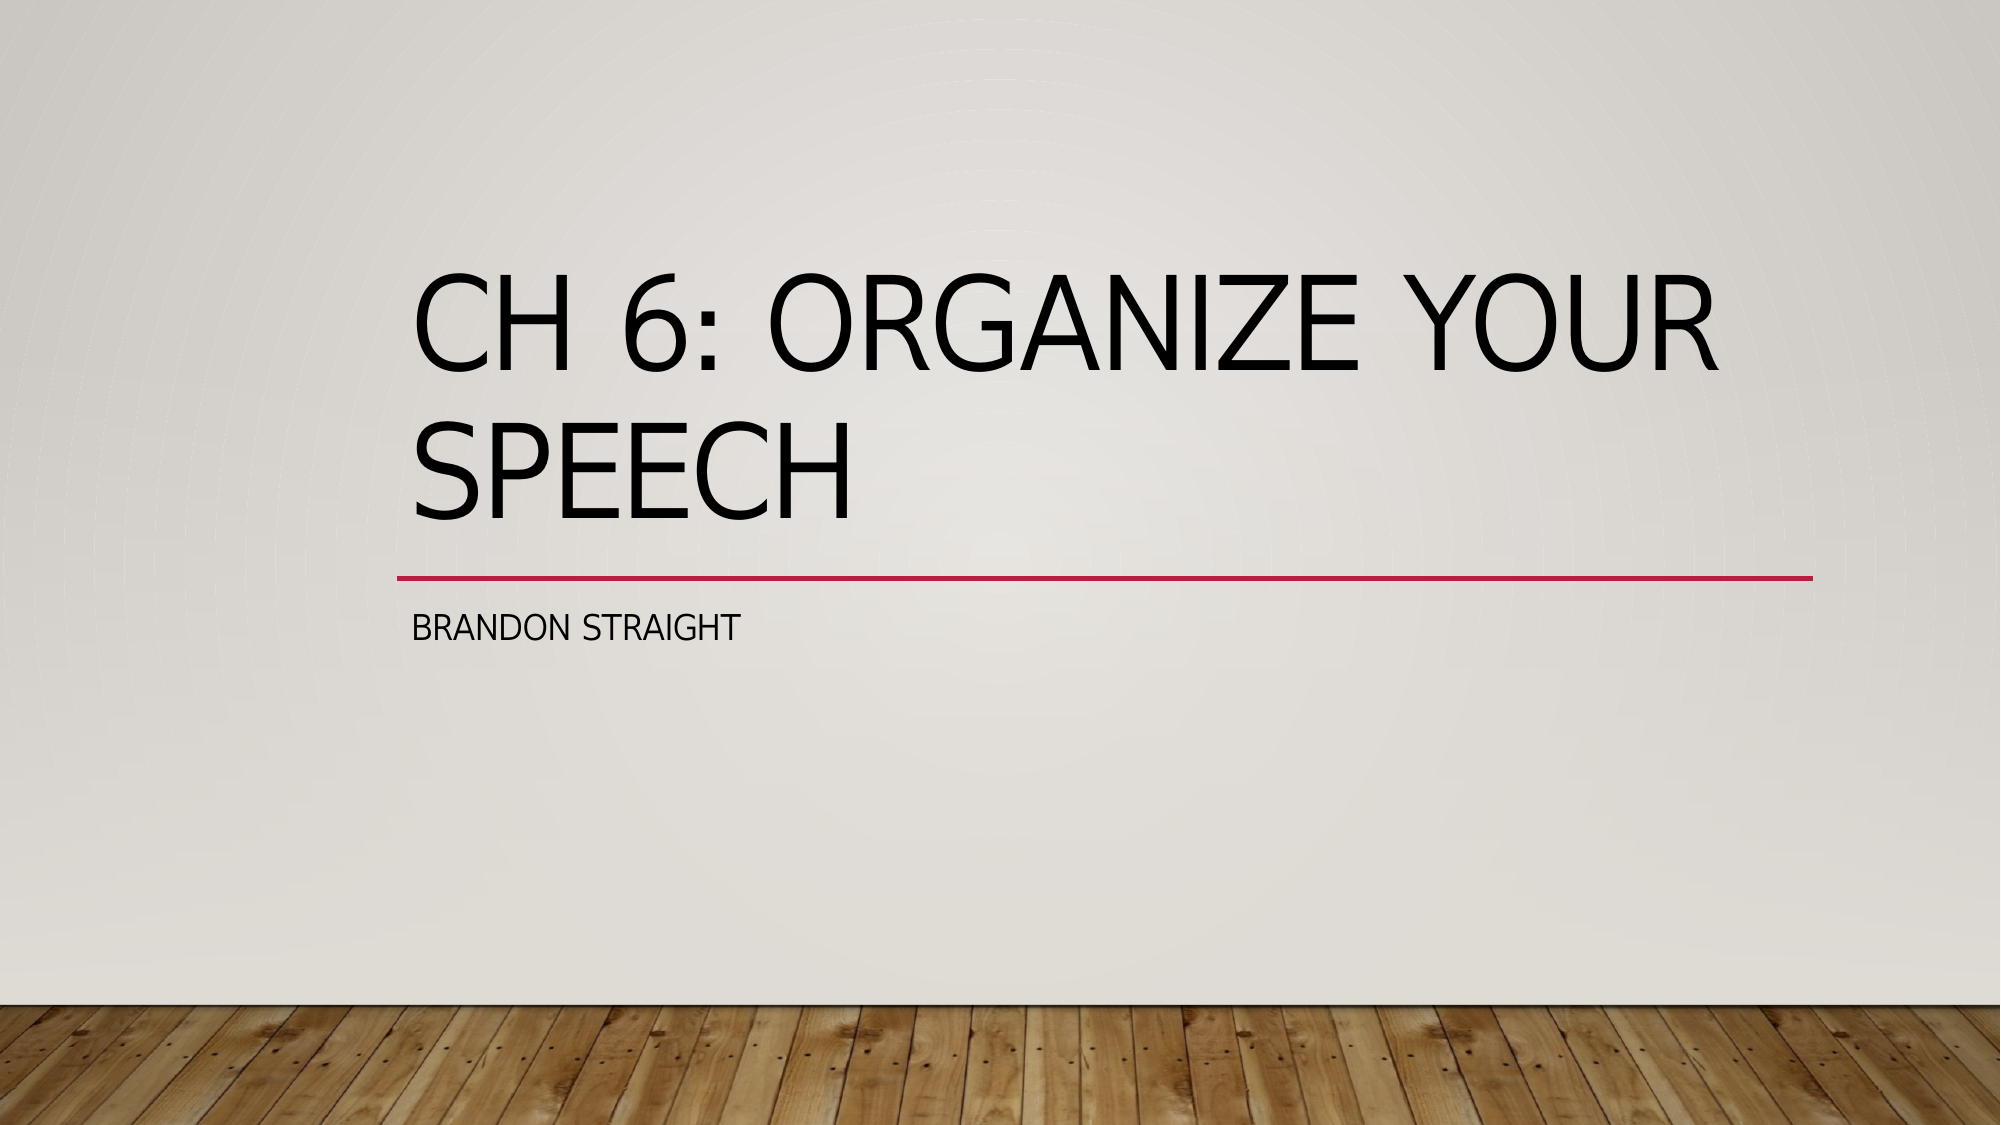

# CH 6: Organize your Speech
Brandon straight